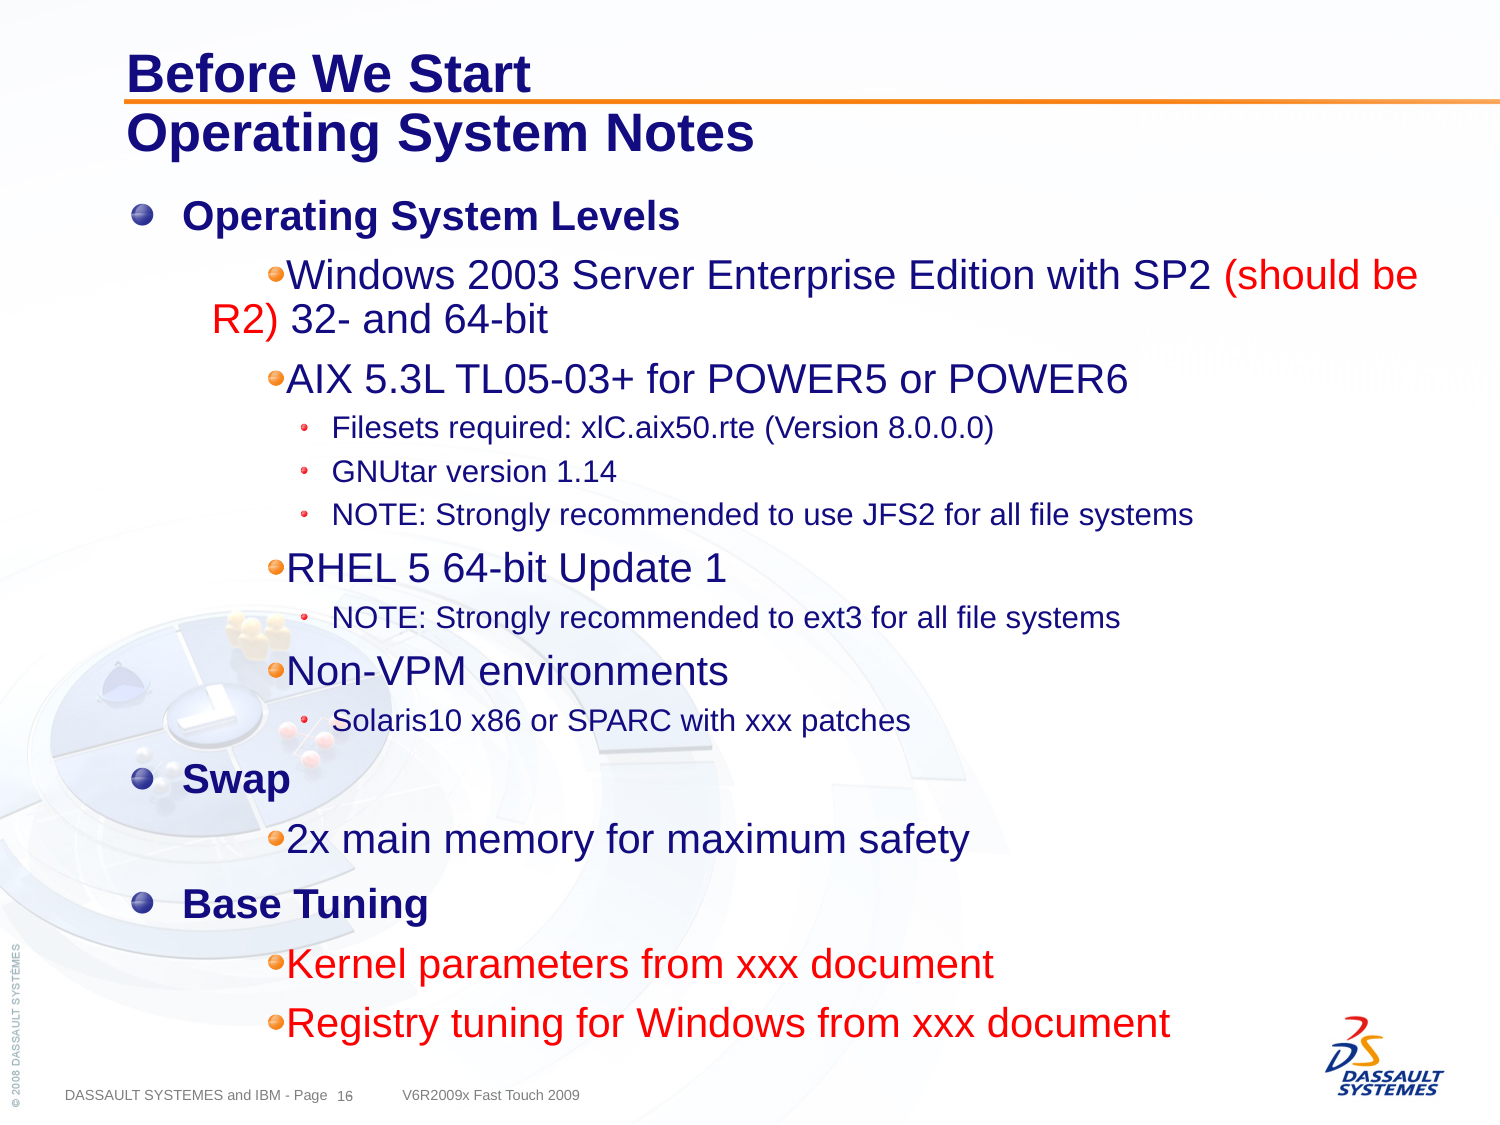

# Before We Start Operating System Notes
Operating System Levels
Windows 2003 Server Enterprise Edition with SP2 (should be R2) 32- and 64-bit
AIX 5.3L TL05-03+ for POWER5 or POWER6
Filesets required: xlC.aix50.rte (Version 8.0.0.0)
GNUtar version 1.14
NOTE: Strongly recommended to use JFS2 for all file systems
RHEL 5 64-bit Update 1
NOTE: Strongly recommended to ext3 for all file systems
Non-VPM environments
Solaris10 x86 or SPARC with xxx patches
Swap
2x main memory for maximum safety
Base Tuning
Kernel parameters from xxx document
Registry tuning for Windows from xxx document